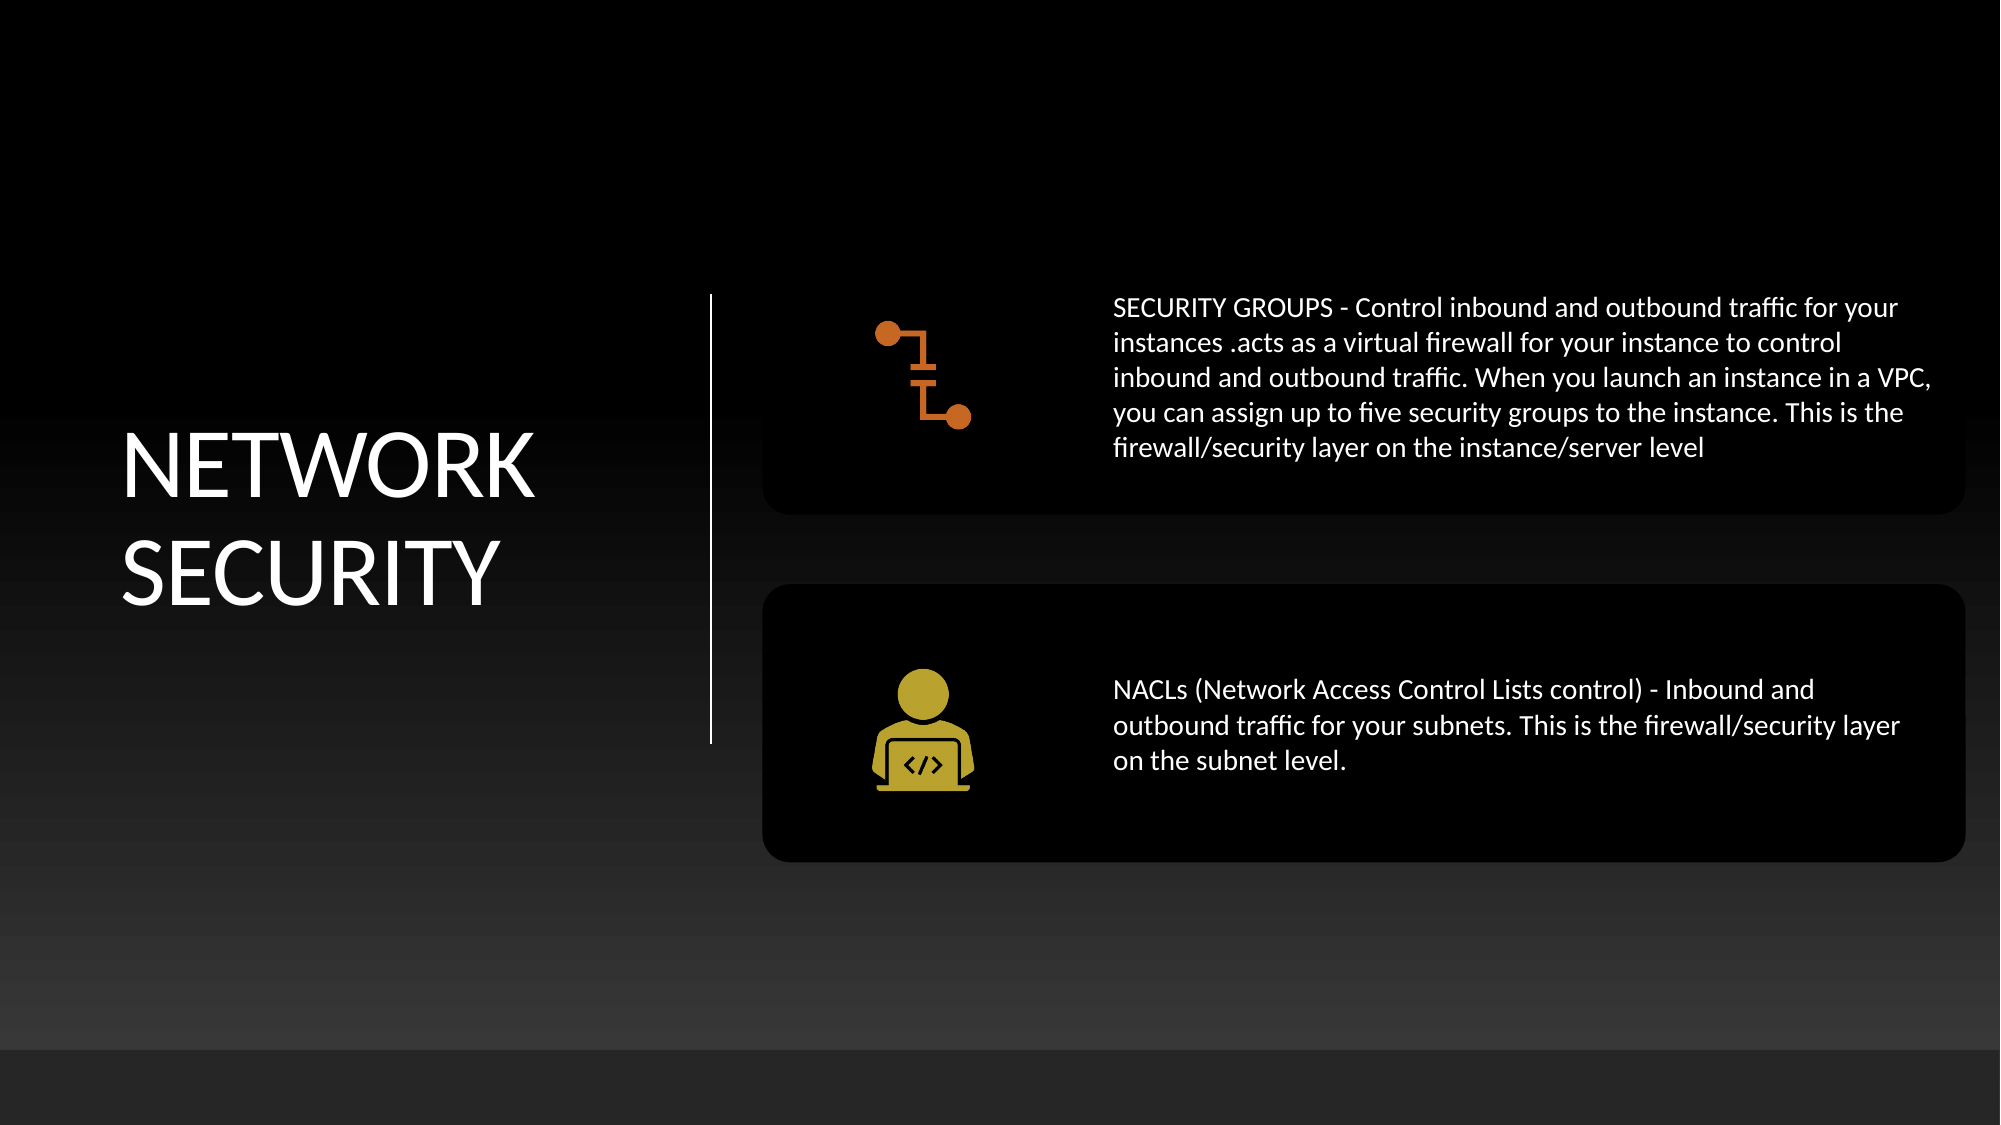

SECURITY GROUPS - Control inbound and outbound traffic for your instances .acts as a virtual firewall for your instance to control inbound and outbound traffic. When you launch an instance in a VPC, you can assign up to five security groups to the instance. This is the firewall/security layer on the instance/server level
NACLs (Network Access Control Lists control) - Inbound and outbound traffic for your subnets. This is the firewall/security layer on the subnet level.
# NETWORK SECURITY